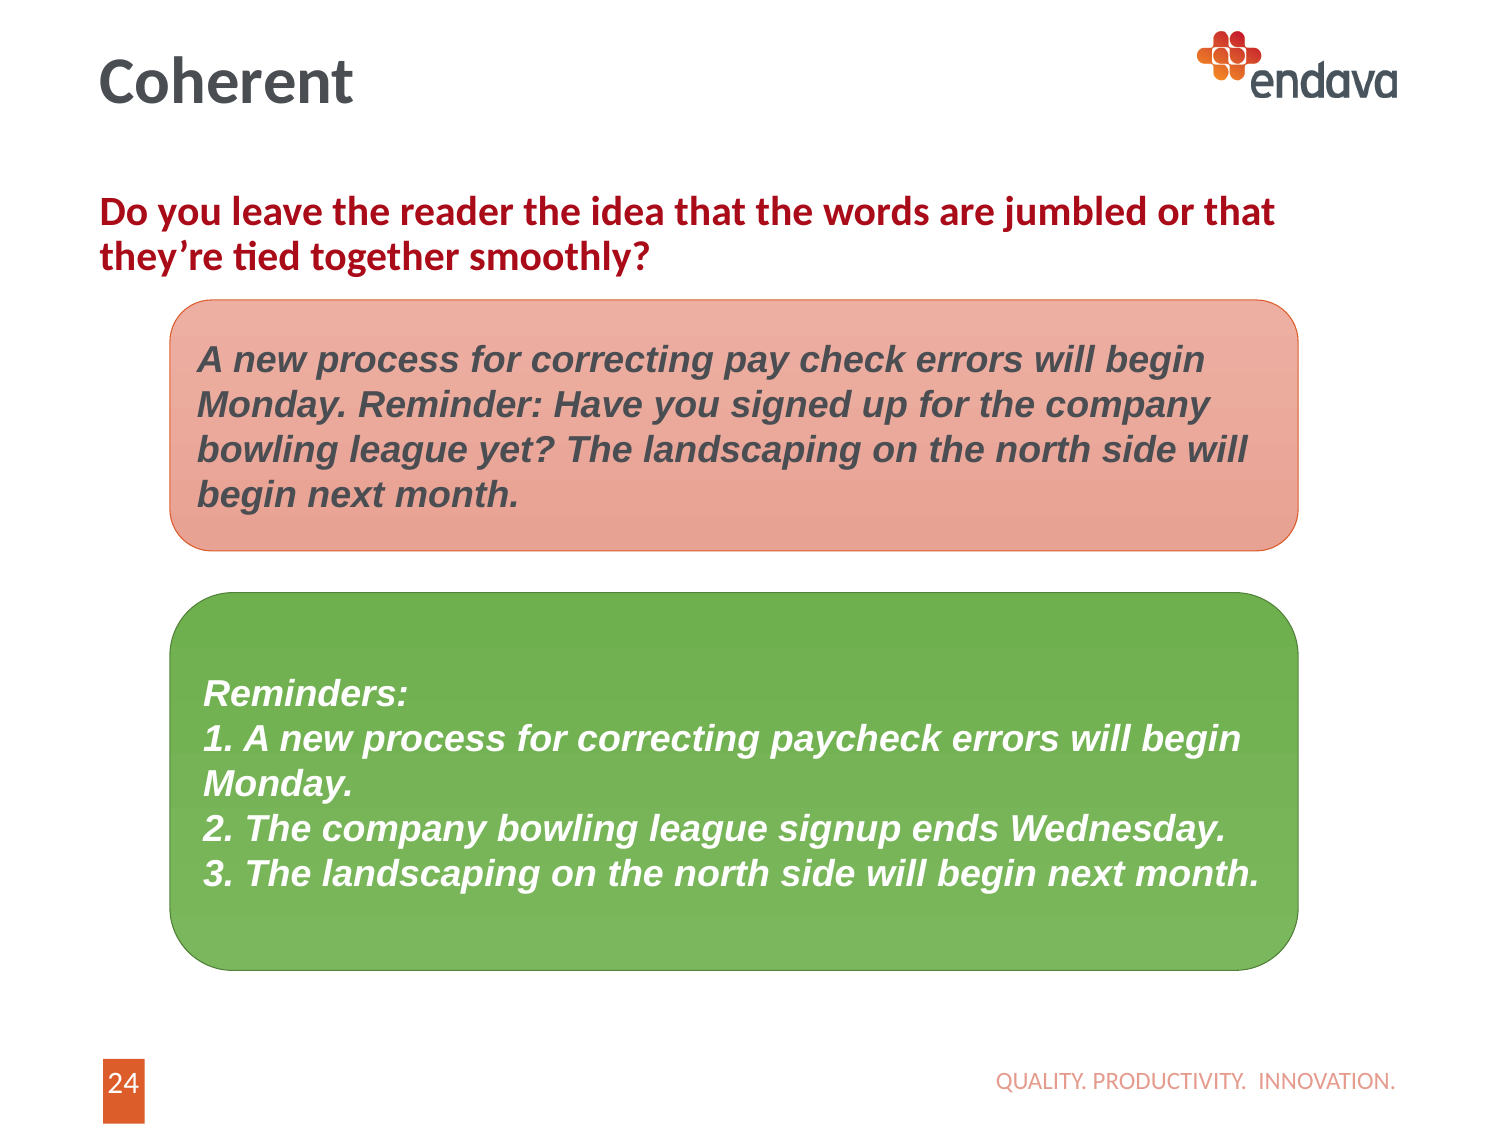

# Coherent
Do you leave the reader the idea that the words are jumbled or that they’re tied together smoothly?
A new process for correcting pay check errors will begin Monday. Reminder: Have you signed up for the company bowling league yet? The landscaping on the north side will begin next month.
Reminders:
1. A new process for correcting paycheck errors will begin Monday.
2. The company bowling league signup ends Wednesday.
3. The landscaping on the north side will begin next month.
QUALITY. PRODUCTIVITY.  INNOVATION.